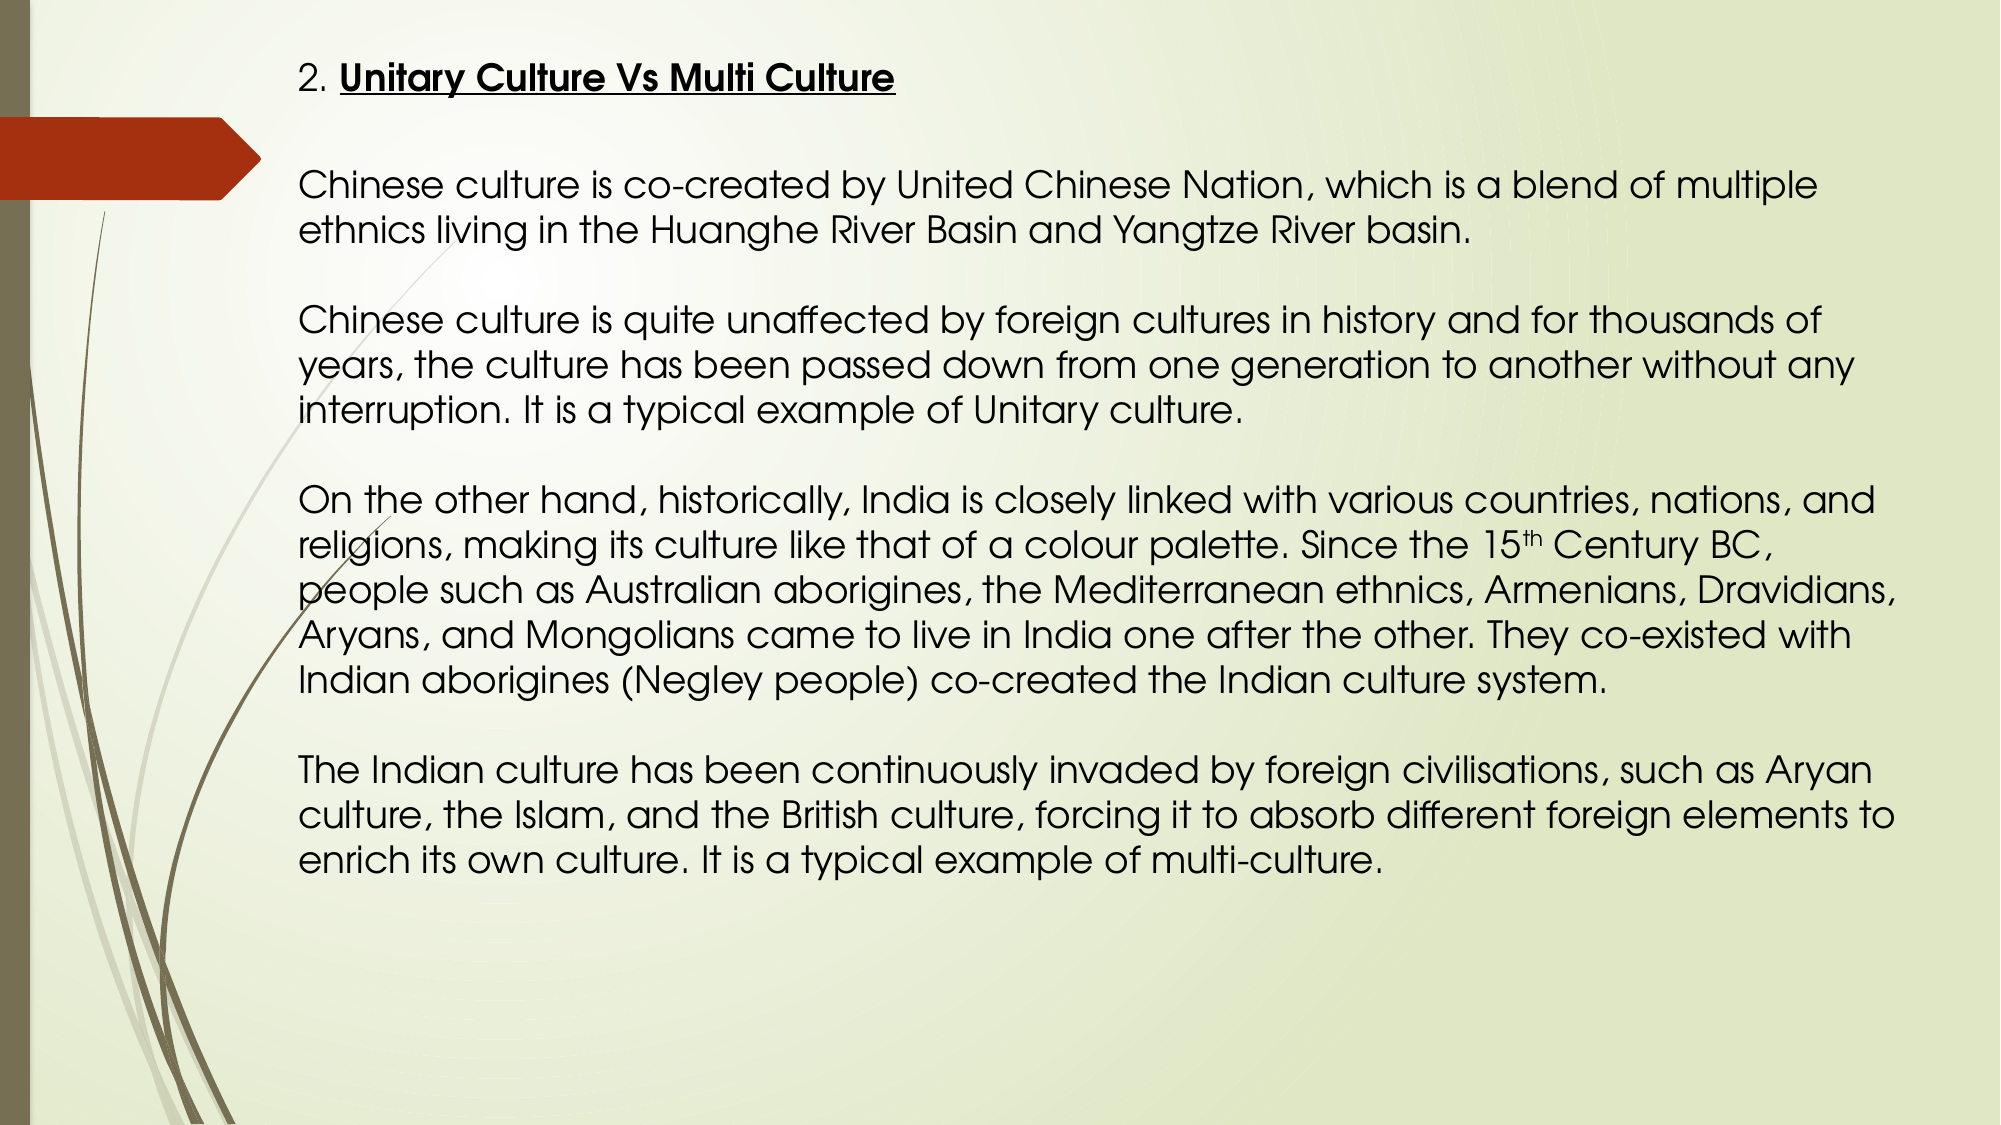

2. Unitary Culture Vs Multi Culture
Chinese culture is co-created by United Chinese Nation, which is a blend of multiple ethnics living in the Huanghe River Basin and Yangtze River basin.
Chinese culture is quite unaffected by foreign cultures in history and for thousands of years, the culture has been passed down from one generation to another without any interruption. It is a typical example of Unitary culture.
On the other hand, historically, India is closely linked with various countries, nations, and religions, making its culture like that of a colour palette. Since the 15th Century BC, people such as Australian aborigines, the Mediterranean ethnics, Armenians, Dravidians, Aryans, and Mongolians came to live in India one after the other. They co-existed with Indian aborigines (Negley people) co-created the Indian culture system.
The Indian culture has been continuously invaded by foreign civilisations, such as Aryan culture, the Islam, and the British culture, forcing it to absorb different foreign elements to enrich its own culture. It is a typical example of multi-culture.